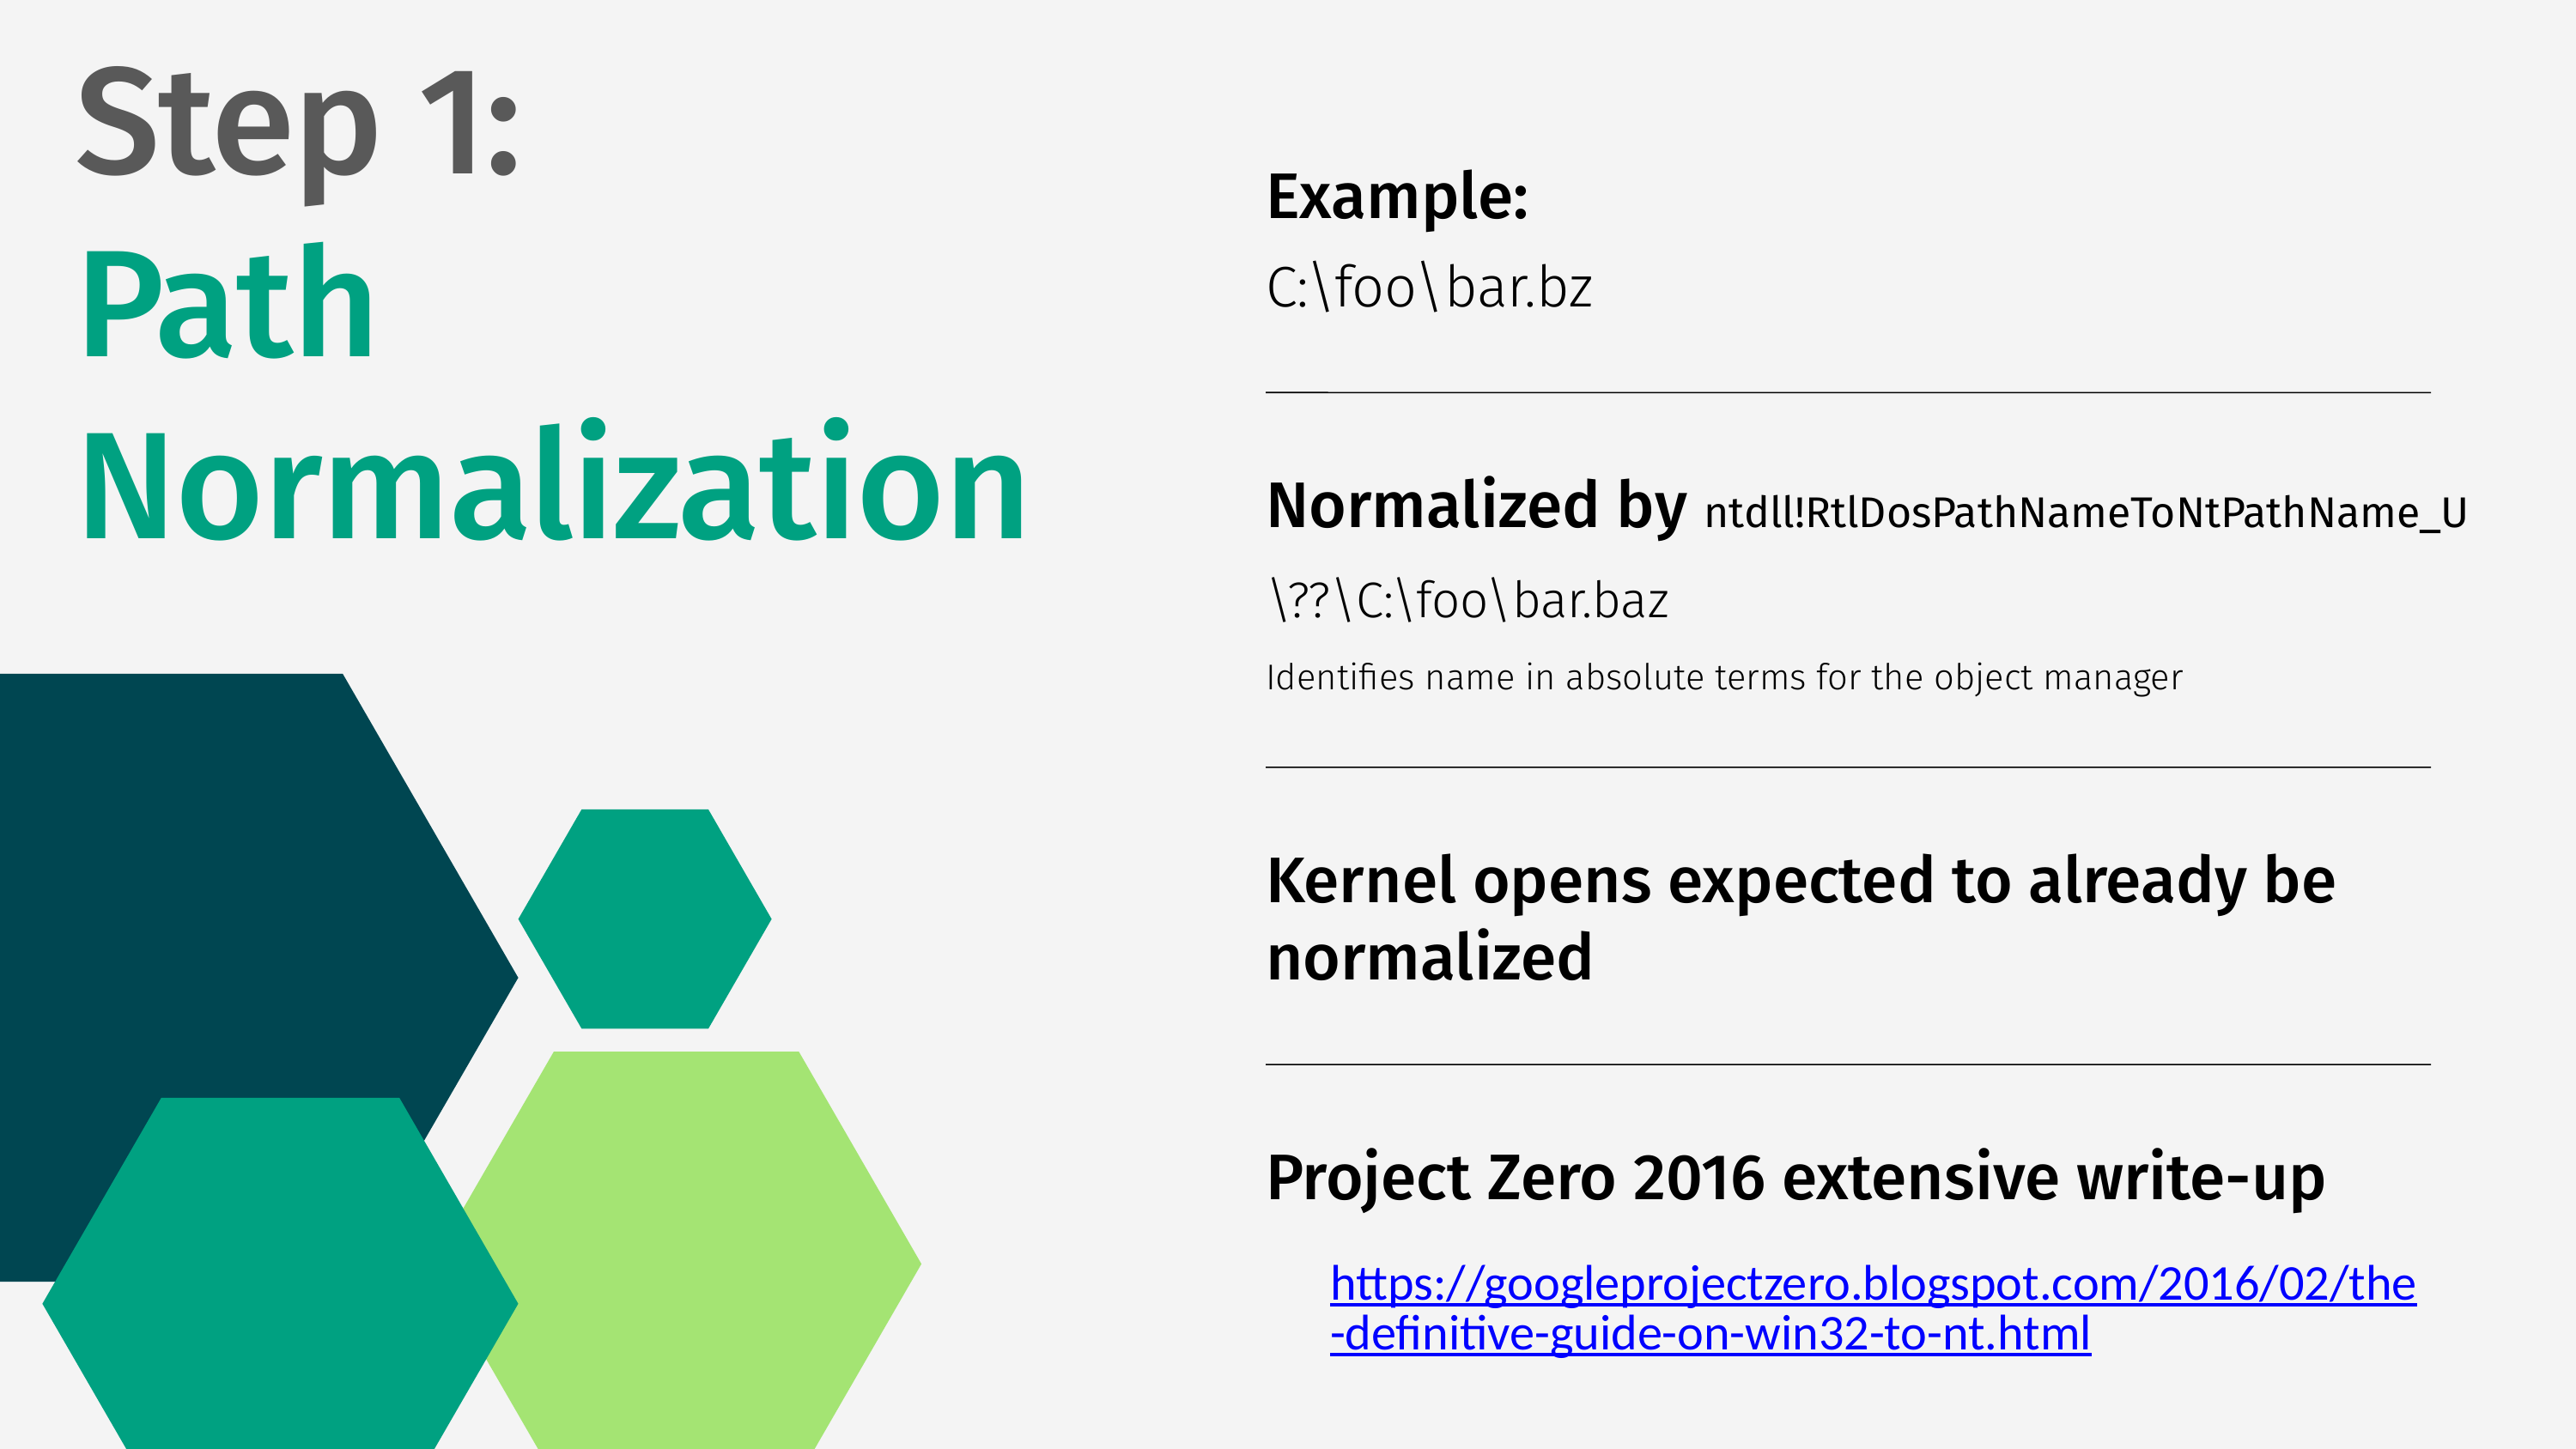

Step 1:
Path
Normalization
Example:
C:\foo\bar.bz

Normalized by ntdll!RtlDosPathNameToNtPathName_U

\??\C:\foo\bar.baz
Identifies name in absolute terms for the object manager

Kernel opens expected to already be normalized

Project Zero 2016 extensive write-up
https://googleprojectzero.blogspot.com/2016/02/the-definitive-guide-on-win32-to-nt.html